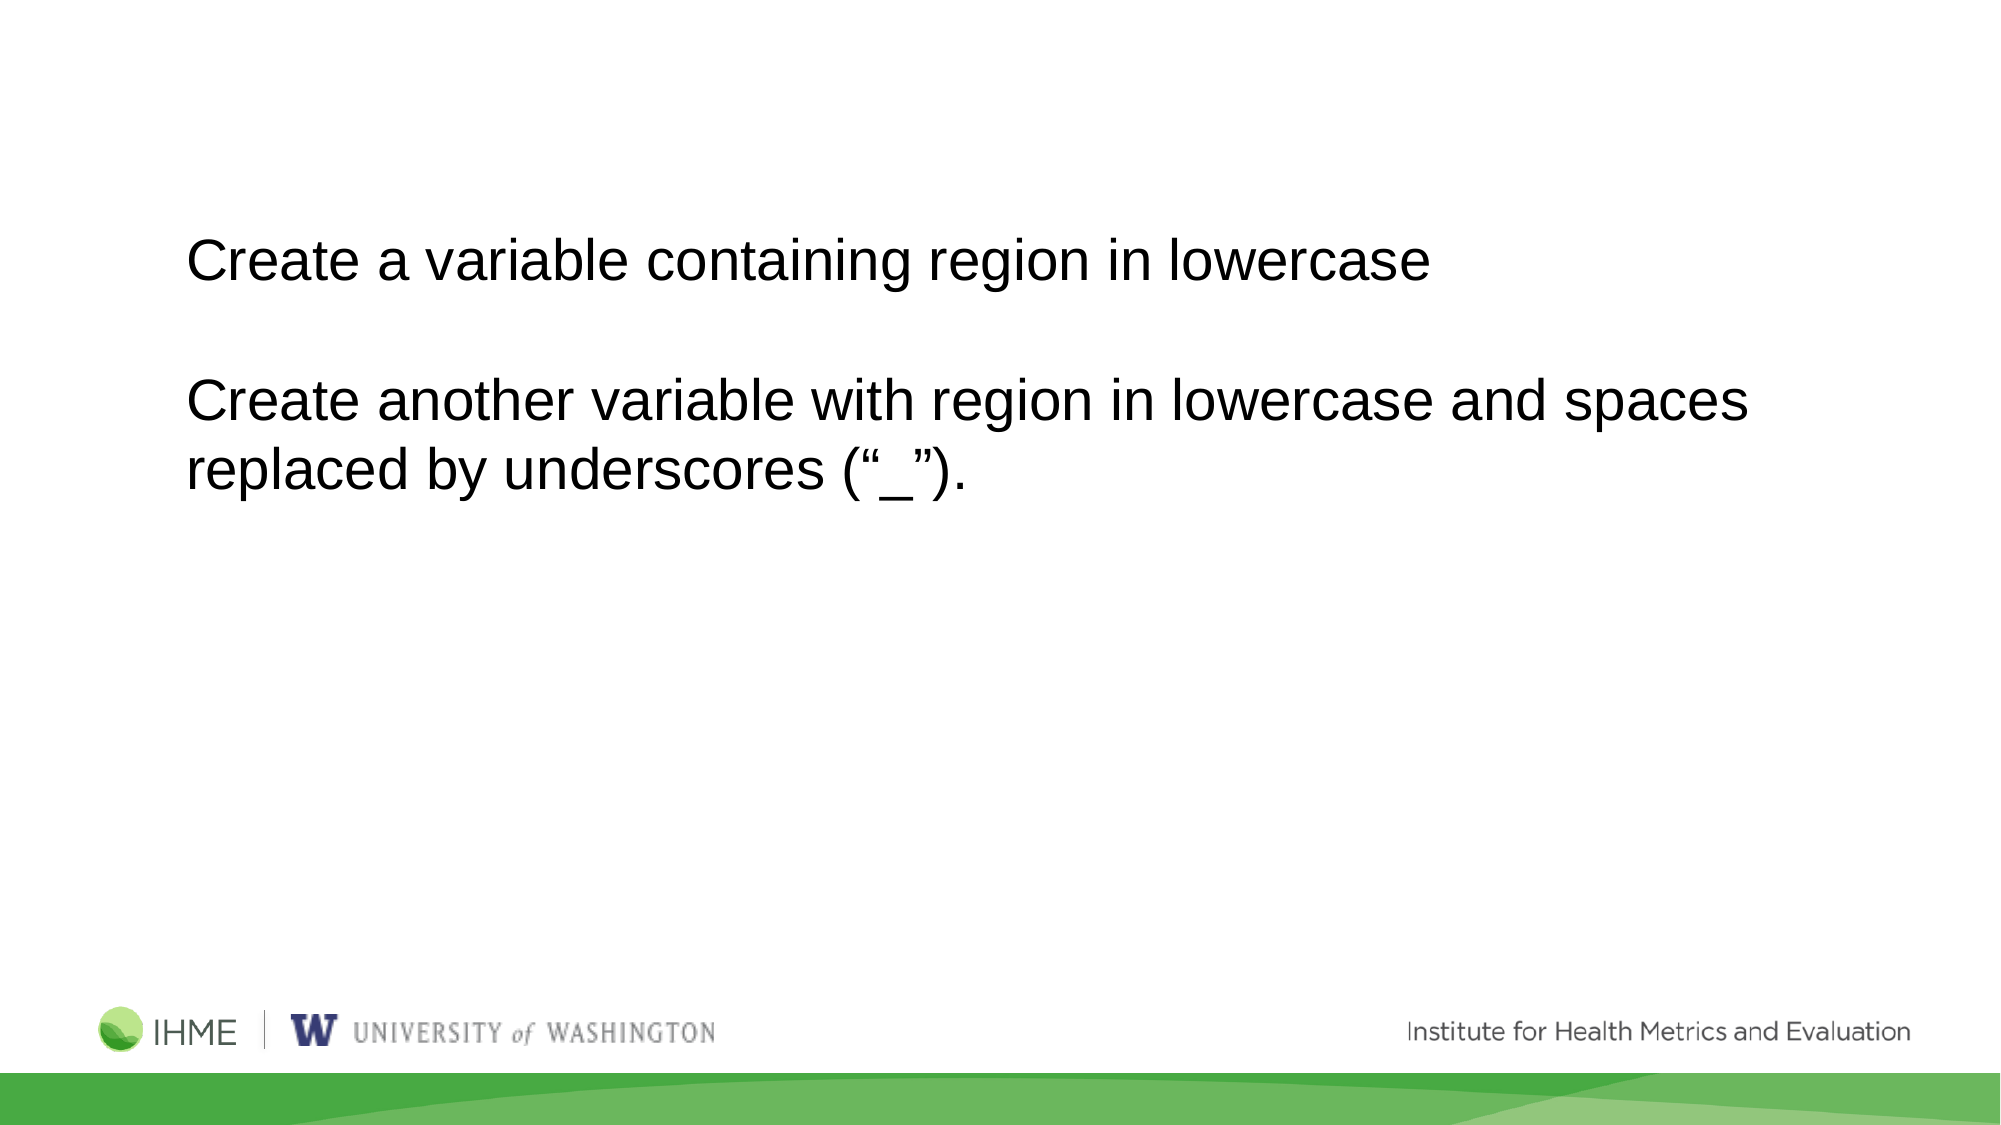

Create a variable containing region in lowercase

Create another variable with region in lowercase and spaces replaced by underscores (“_”).